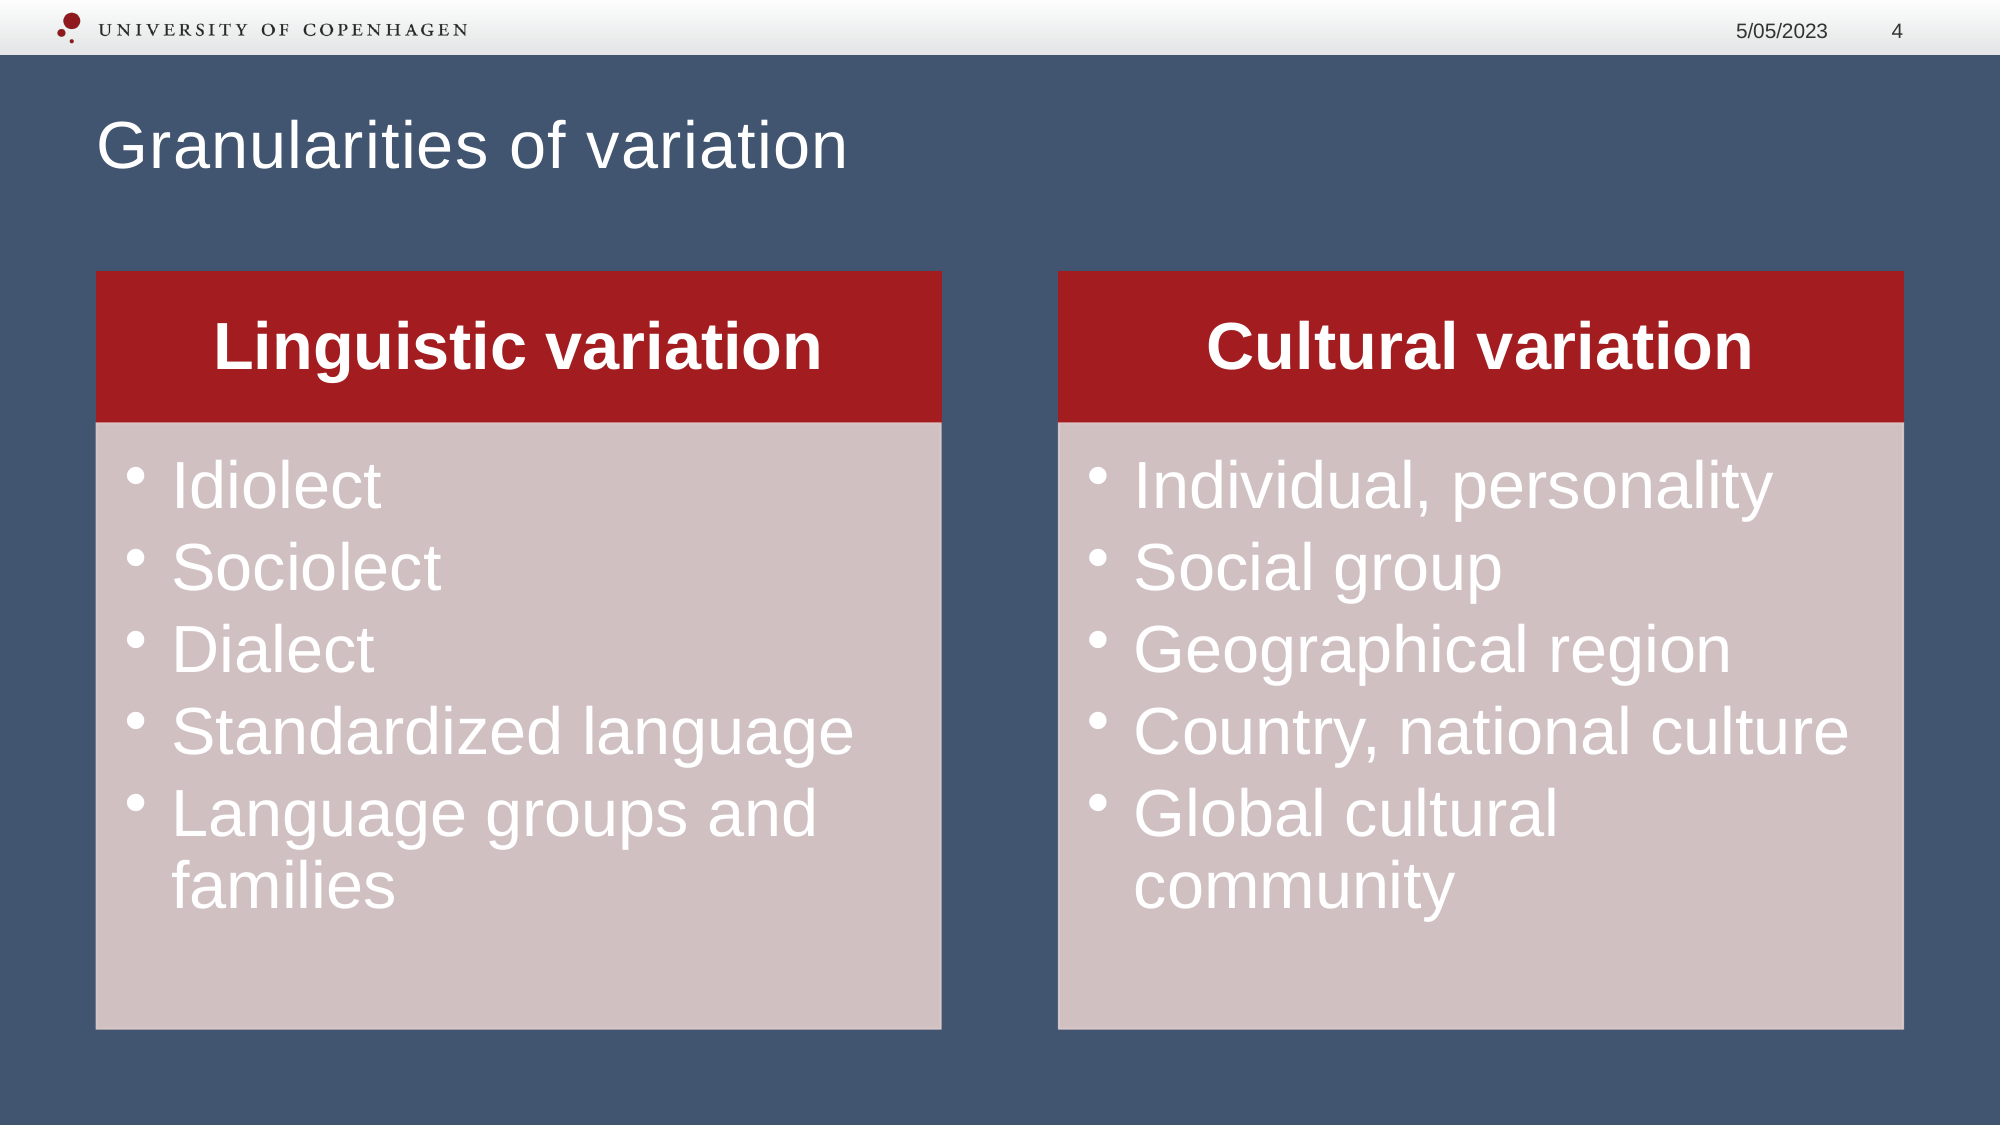

5/05/2023
4
# Granularities of variation
Linguistic variation
Idiolect
Sociolect
Dialect
Standardized language
Language groups and families
Cultural variation
Individual, personality
Social group
Geographical region
Country, national culture
Global cultural community